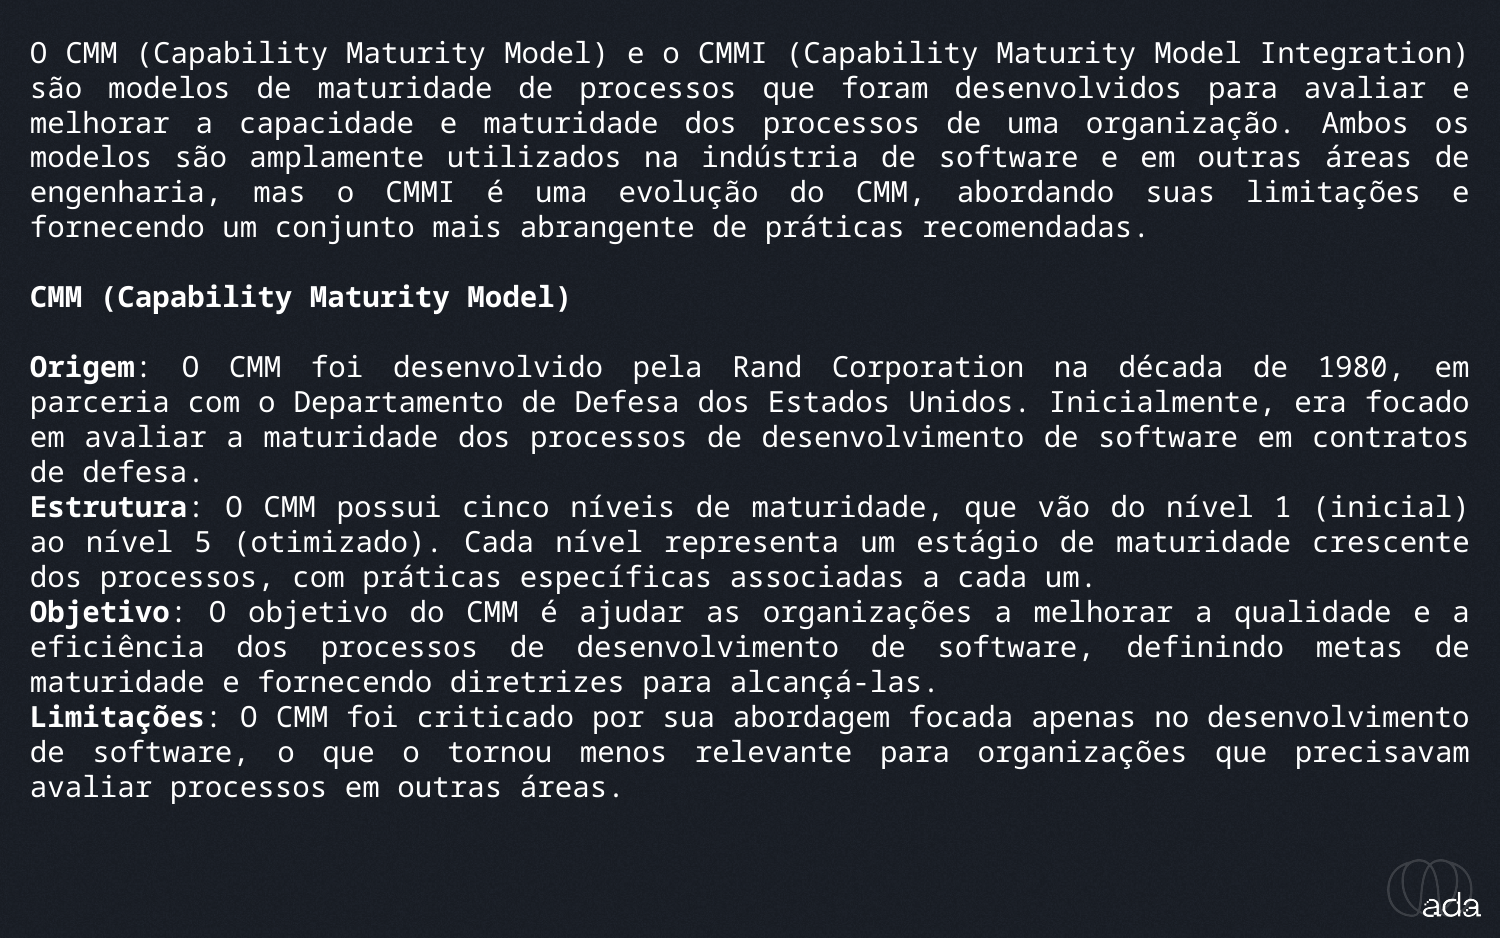

_cmm e cmmi
O CMM (Capability Maturity Model) e o CMMI (Capability Maturity Model Integration) são modelos de maturidade de processos que foram desenvolvidos para avaliar e melhorar a capacidade e maturidade dos processos de uma organização. Ambos os modelos são amplamente utilizados na indústria de software e em outras áreas de engenharia, mas o CMMI é uma evolução do CMM, abordando suas limitações e fornecendo um conjunto mais abrangente de práticas recomendadas.

CMM (Capability Maturity Model)

Origem: O CMM foi desenvolvido pela Rand Corporation na década de 1980, em parceria com o Departamento de Defesa dos Estados Unidos. Inicialmente, era focado em avaliar a maturidade dos processos de desenvolvimento de software em contratos de defesa.
Estrutura: O CMM possui cinco níveis de maturidade, que vão do nível 1 (inicial) ao nível 5 (otimizado). Cada nível representa um estágio de maturidade crescente dos processos, com práticas específicas associadas a cada um.
Objetivo: O objetivo do CMM é ajudar as organizações a melhorar a qualidade e a eficiência dos processos de desenvolvimento de software, definindo metas de maturidade e fornecendo diretrizes para alcançá-las.
Limitações: O CMM foi criticado por sua abordagem focada apenas no desenvolvimento de software, o que o tornou menos relevante para organizações que precisavam avaliar processos em outras áreas.